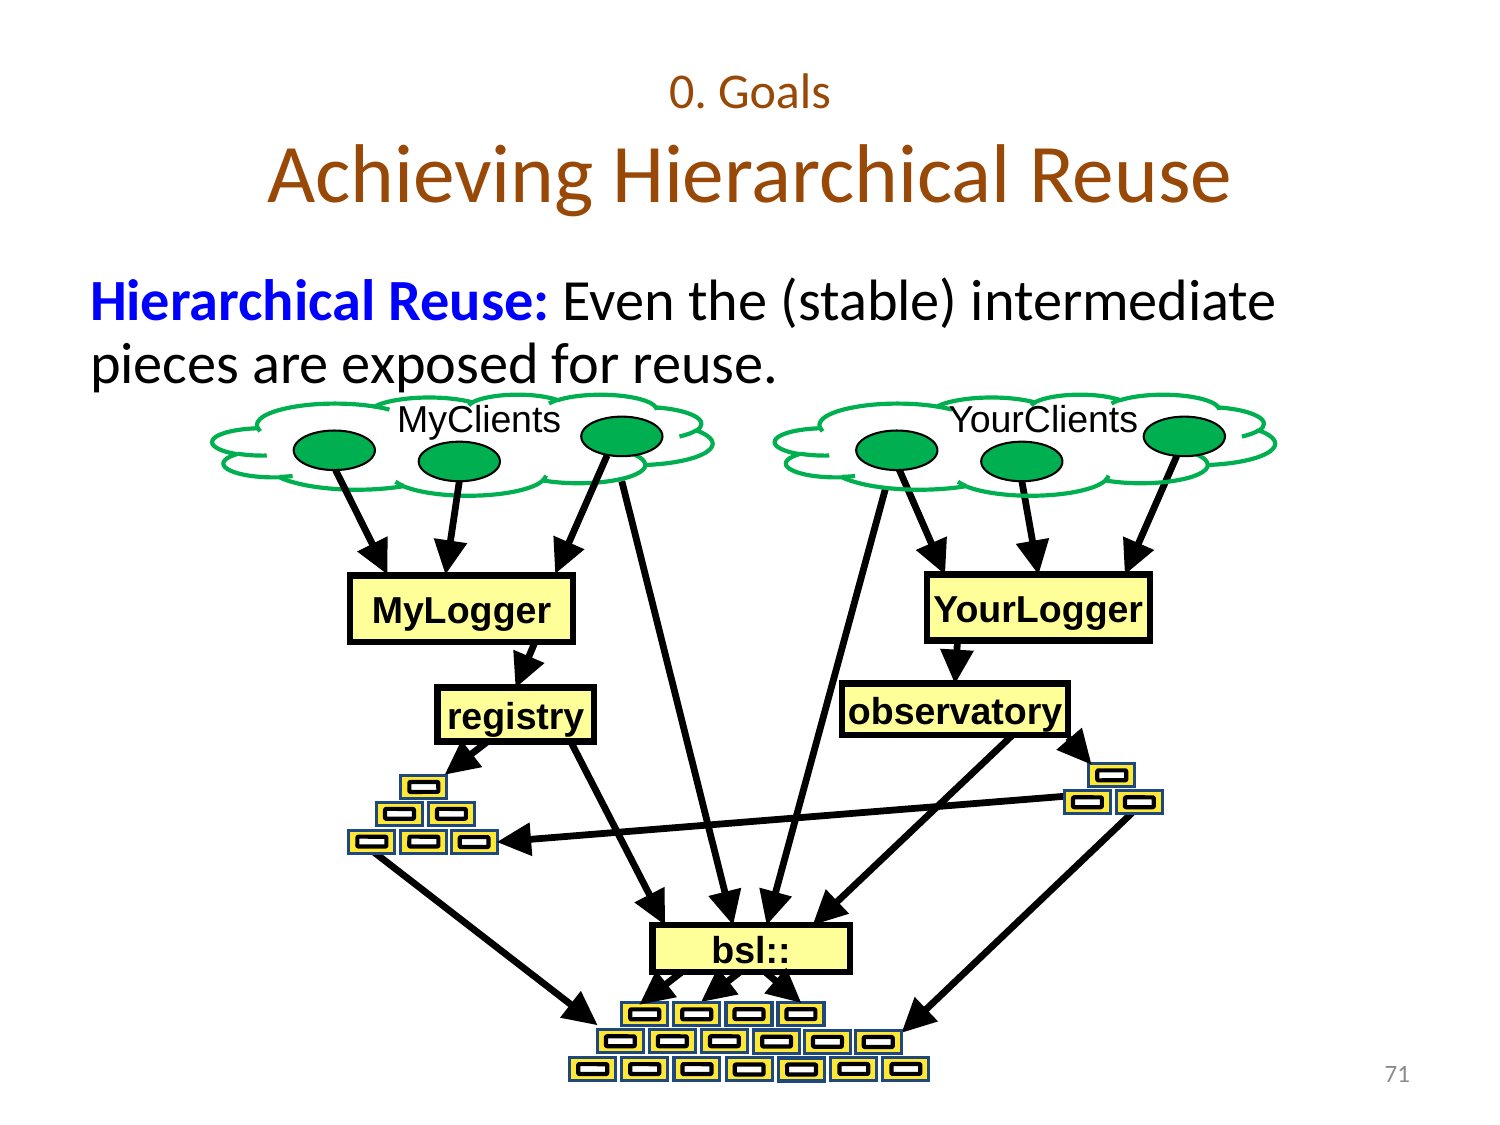

# 0. Goals Achieving Hierarchical Reuse
Hierarchical Reuse: Even the (stable) intermediate pieces are exposed for reuse.

MyClients

YourClients

YourLogger
MyLogger
observatory
registry

bsl::

71